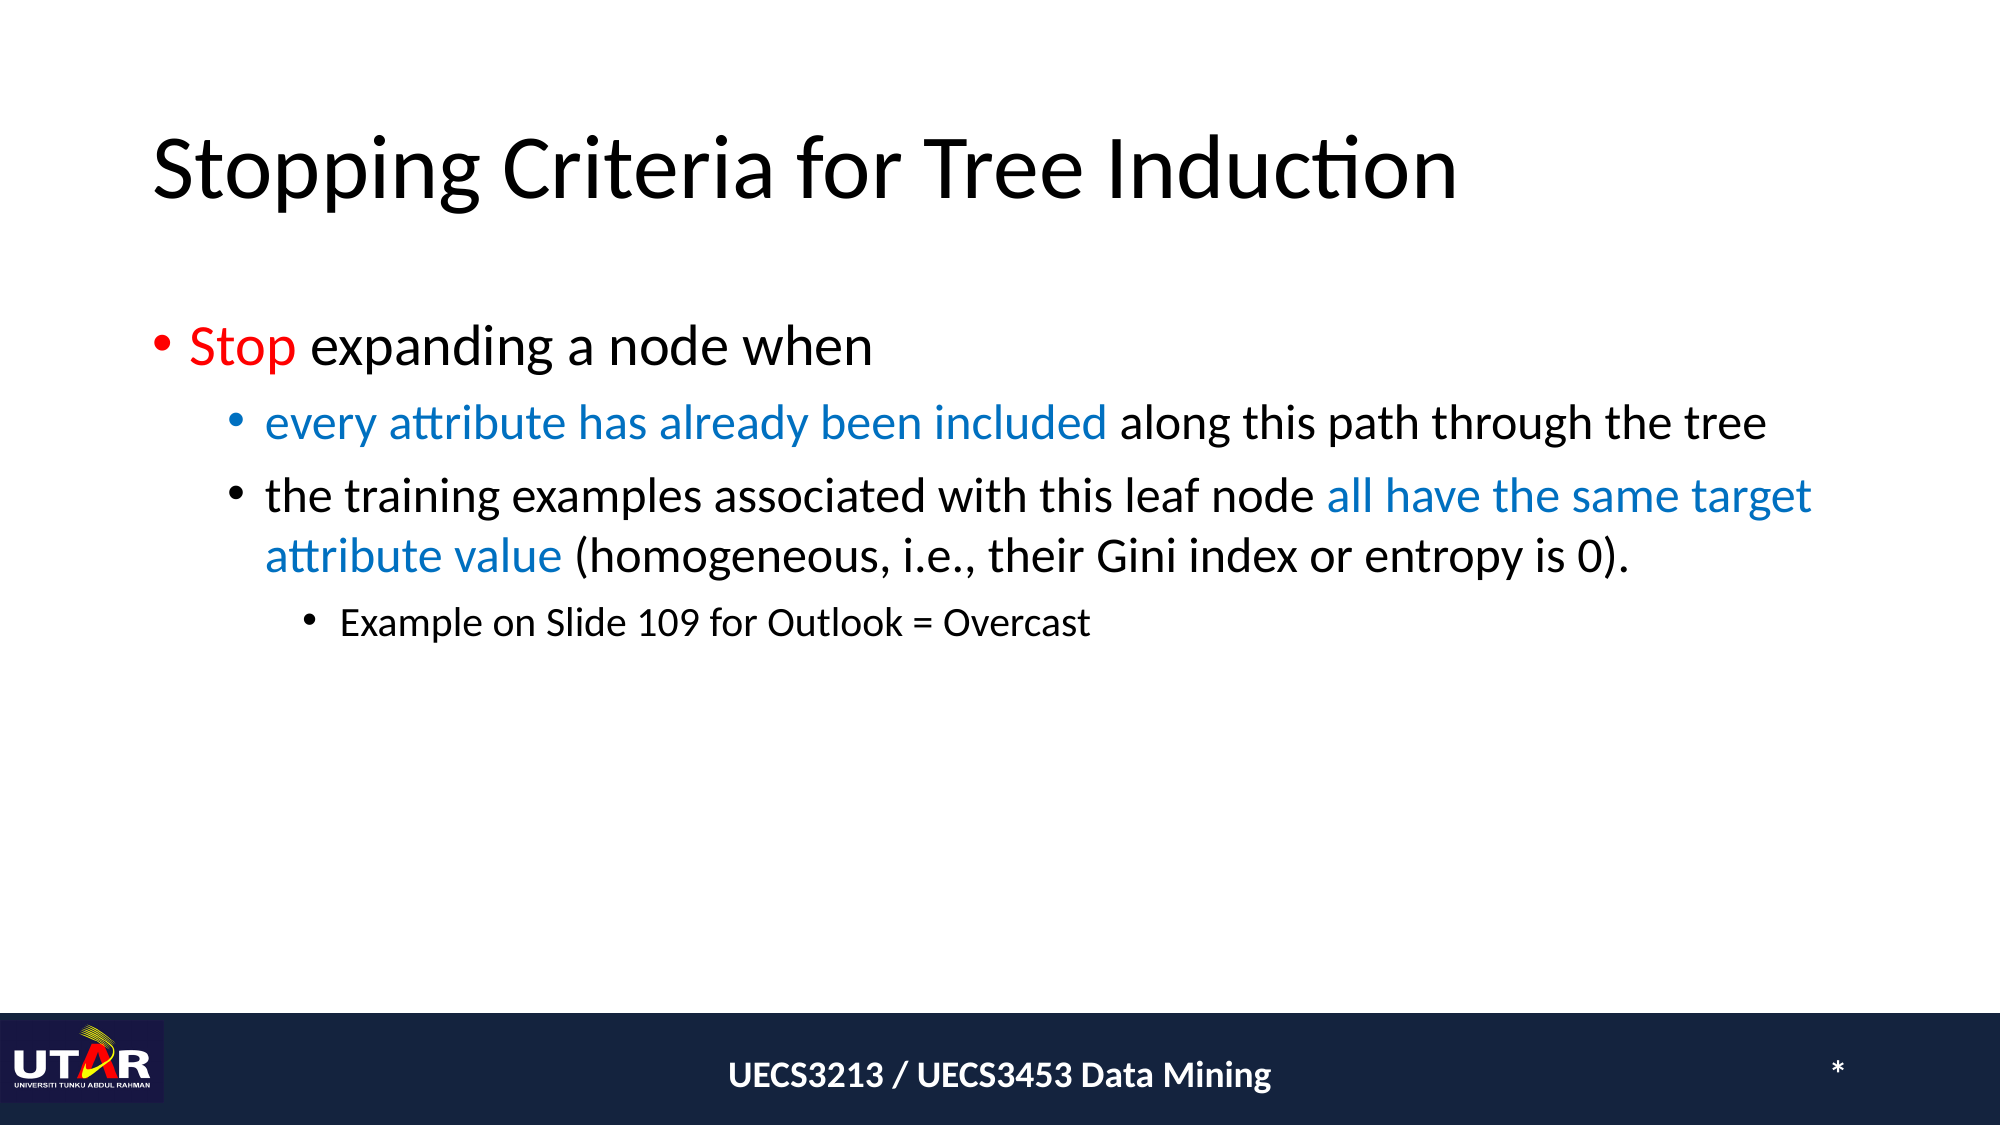

# Stopping Criteria for Tree Induction

Stop expanding a node when
every attribute has already been included along this path through the tree
the training examples associated with this leaf node all have the same target attribute value (homogeneous, i.e., their Gini index or entropy is 0).
Example on Slide 109 for Outlook = Overcast

UECS3213 / UECS3453 Data Mining
*